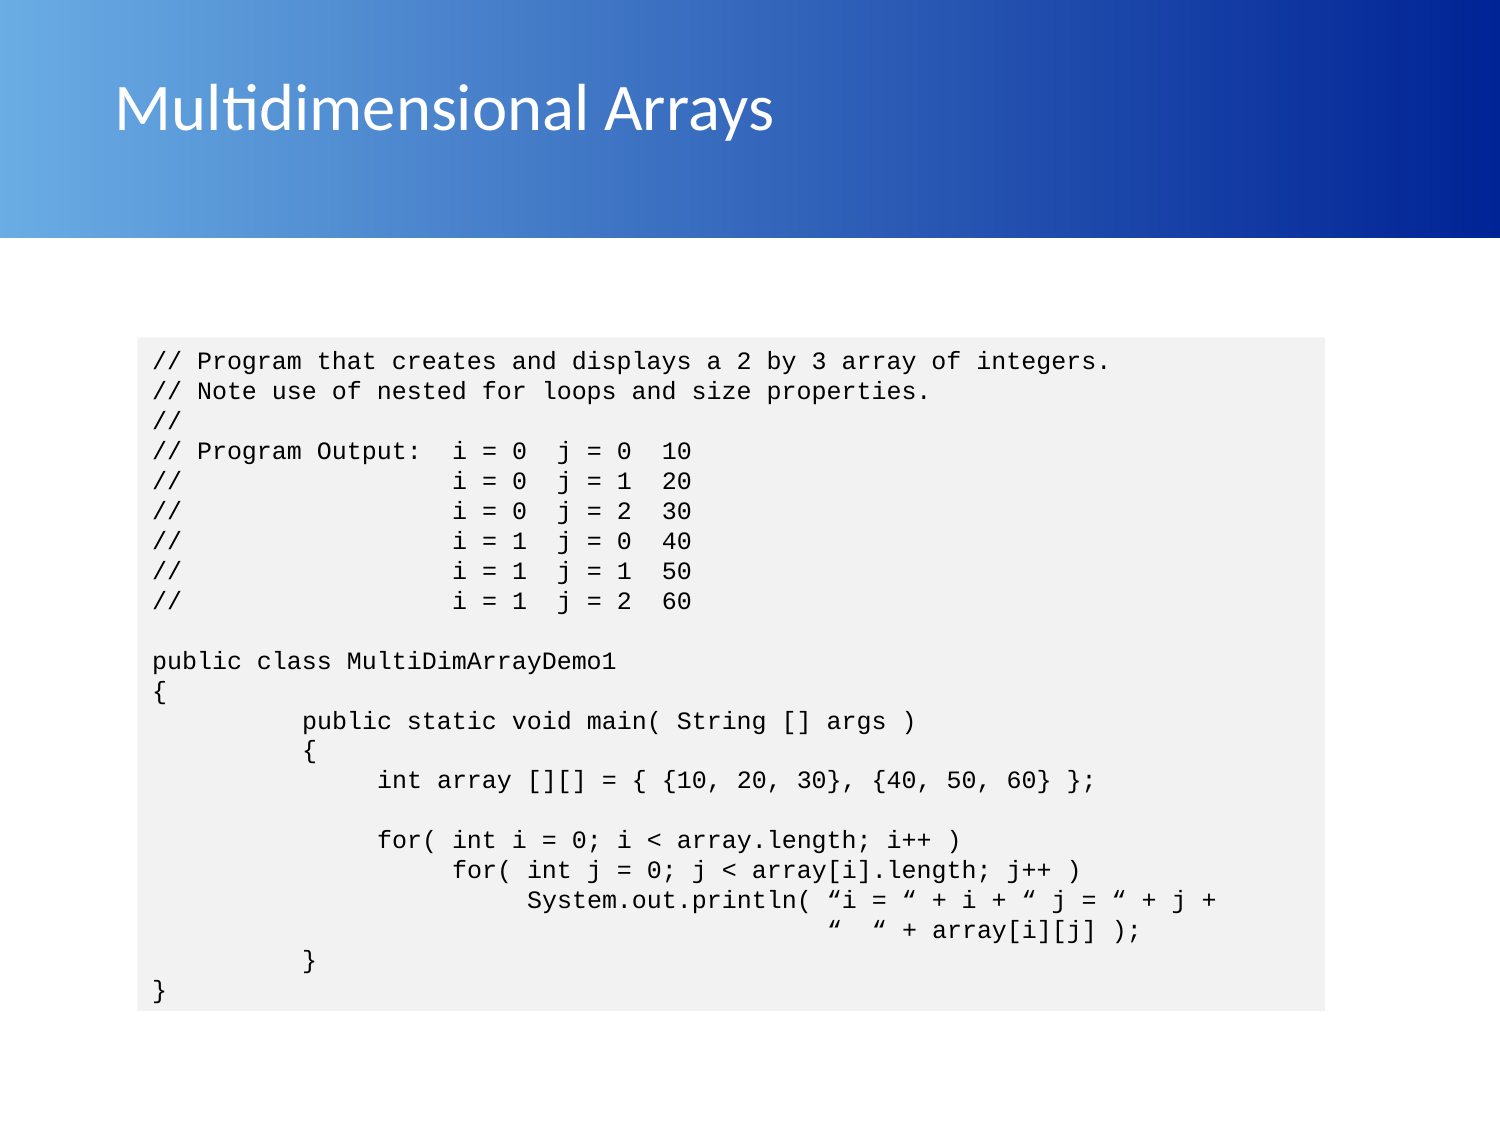

# Multidimensional Arrays

// Program that creates and displays a 2 by 3 array of integers.
// Note use of nested for loops and size properties.
//
// Program Output:	i = 0  j = 0  10
//		i = 0  j = 1  20
//		i = 0  j = 2  30
//		i = 1  j = 0  40
//		i = 1  j = 1  50
//		i = 1  j = 2  60

public class MultiDimArrayDemo1
{
	public static void main( String [] args )
	{
	     int array [][] = { {10, 20, 30}, {40, 50, 60} };

	     for( int i = 0; i < array.length; i++ )
		for( int j = 0; j < array[i].length; j++ )
		     System.out.println( “i = “ + i + “ j = “ + j +
				     “  “ + array[i][j] );
	}
}